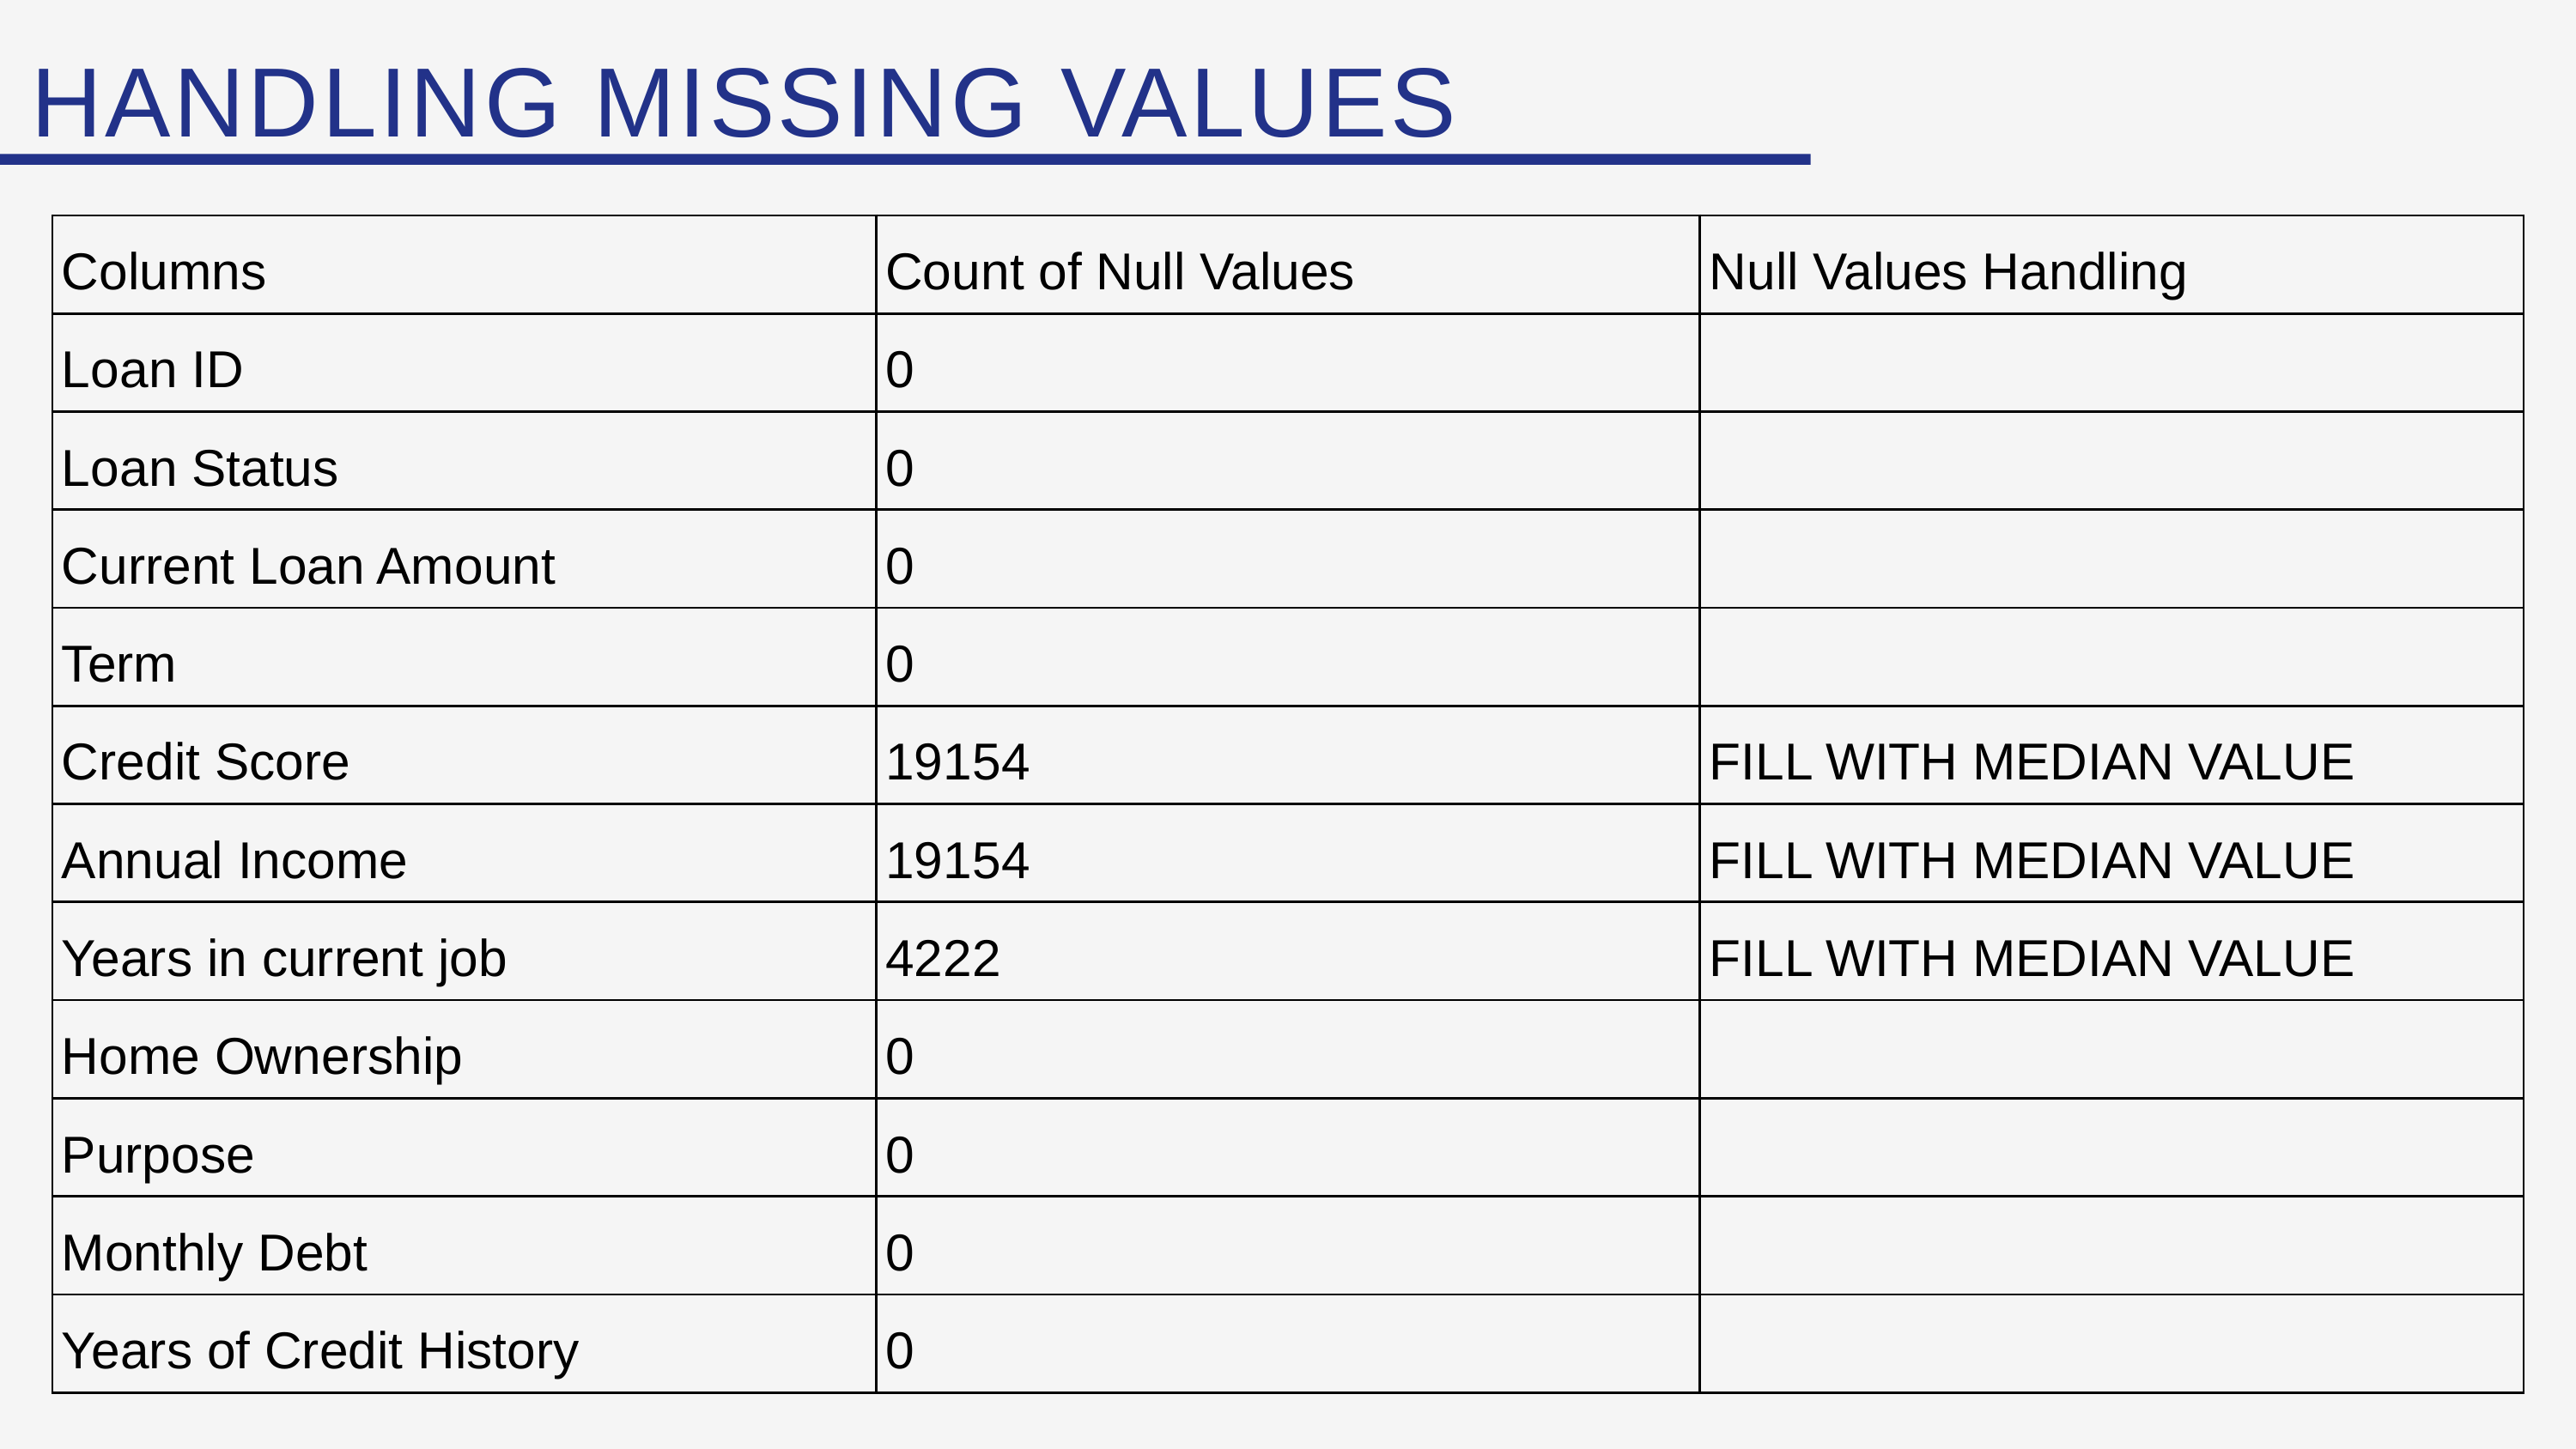

HANDLING MISSING VALUES

| Columns | Count of Null Values | Null Values Handling |
| --- | --- | --- |
| Loan ID | 0 |  |
| Loan Status | 0 |  |
| Current Loan Amount | 0 |  |
| Term | 0 |  |
| Credit Score | 19154 | FILL WITH MEDIAN VALUE |
| Annual Income | 19154 | FILL WITH MEDIAN VALUE |
| Years in current job | 4222 | FILL WITH MEDIAN VALUE |
| Home Ownership | 0 |  |
| Purpose | 0 |  |
| Monthly Debt | 0 |  |
| Years of Credit History | 0 |  |